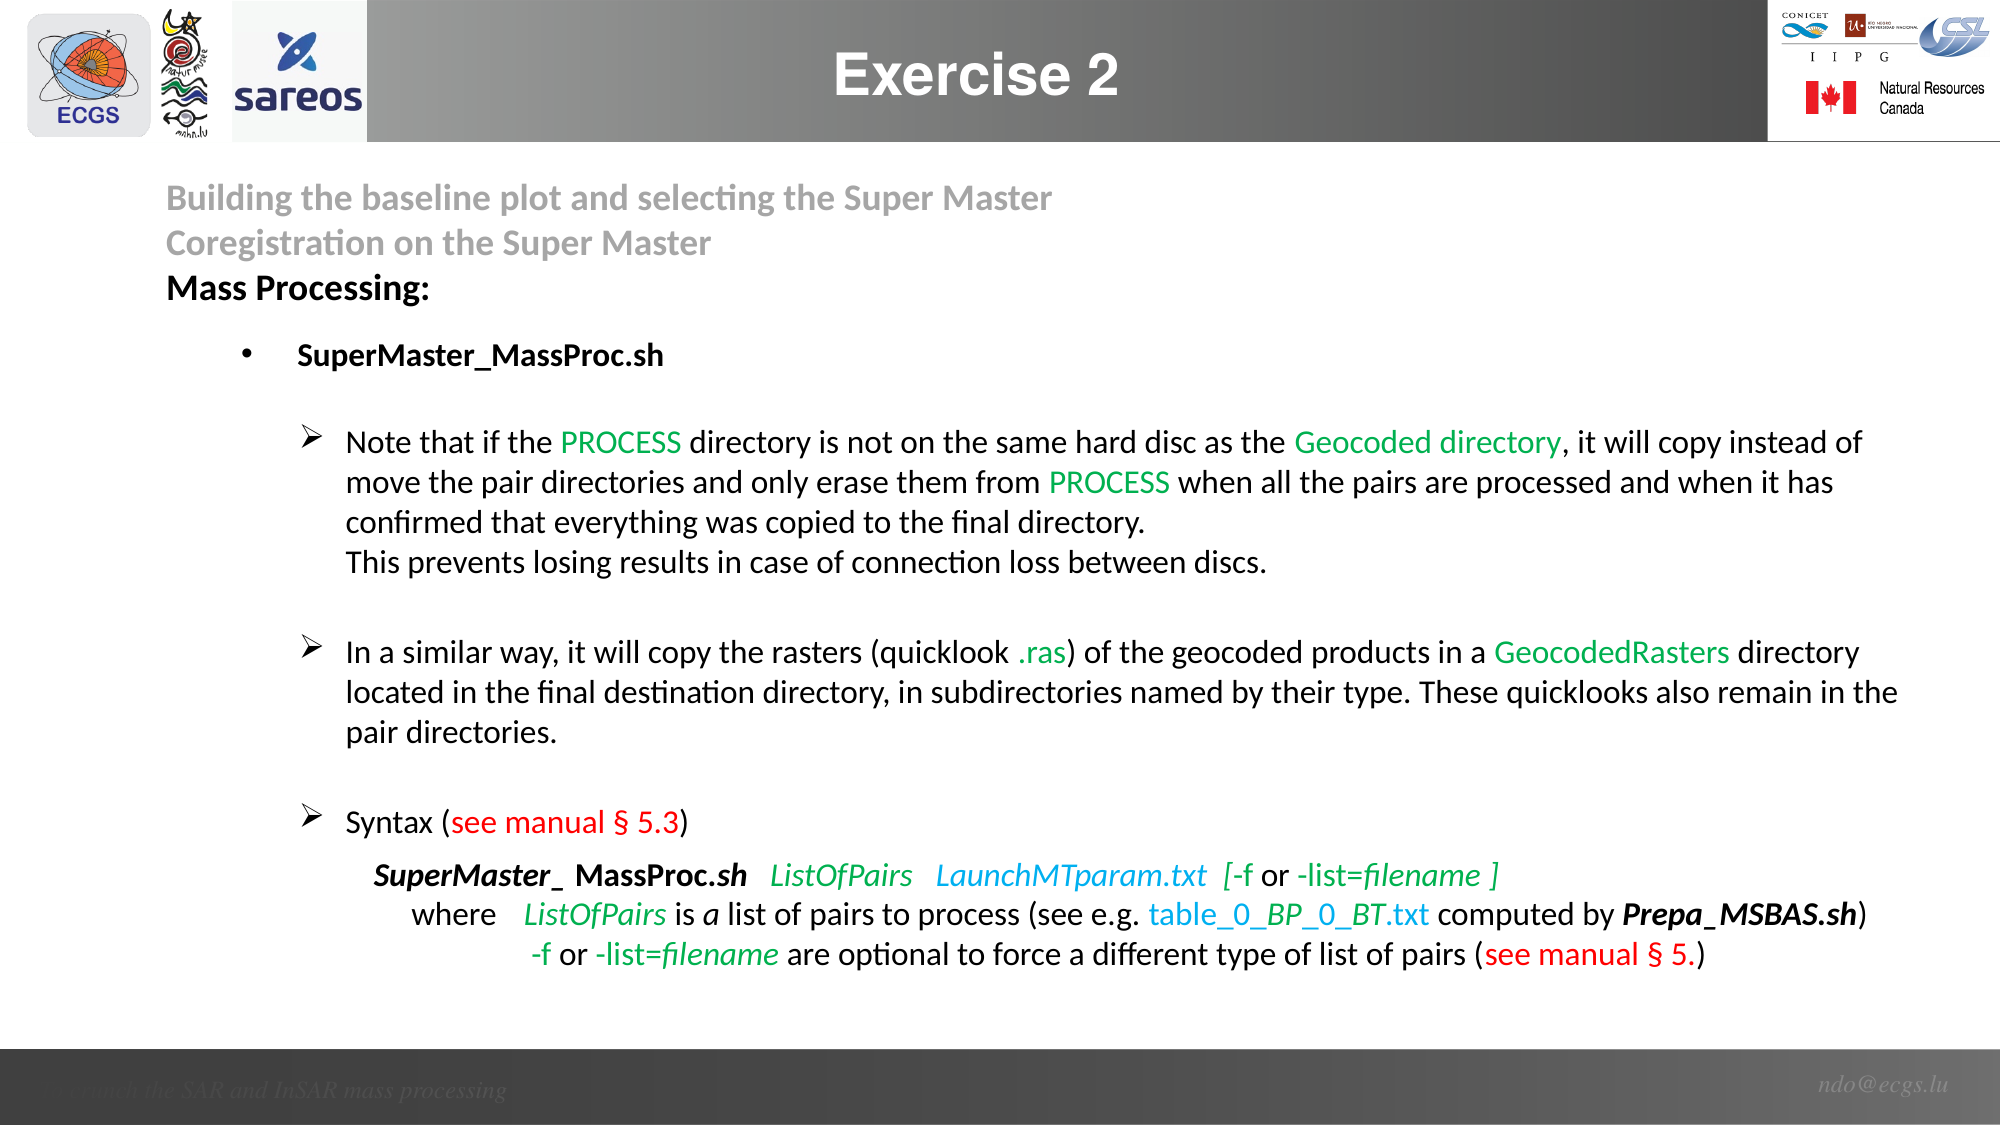

Exercise 2
Building the baseline plot and selecting the Super Master
Coregistration on the Super Master
Mass Processing:

SuperMaster_MassProc.sh
Note that if the PROCESS directory is not on the same hard disc as the Geocoded directory, it will copy instead of move the pair directories and only erase them from PROCESS when all the pairs are processed and when it has confirmed that everything was copied to the final directory.
This prevents losing results in case of connection loss between discs.

In a similar way, it will copy the rasters (quicklook .ras) of the geocoded products in a GeocodedRasters directory located in the final destination directory, in subdirectories named by their type. These quicklooks also remain in the pair directories.

Syntax (see manual § 5.3)
SuperMaster_ MassProc.sh   ListOfPairs   LaunchMTparam.txt  [-f or -list=filename ]
     where	ListOfPairs is a list of pairs to process (see e.g. table_0_BP_0_BT.txt computed by Prepa_MSBAS.sh)
	 -f or -list=filename are optional to force a different type of list of pairs (see manual § 5.)